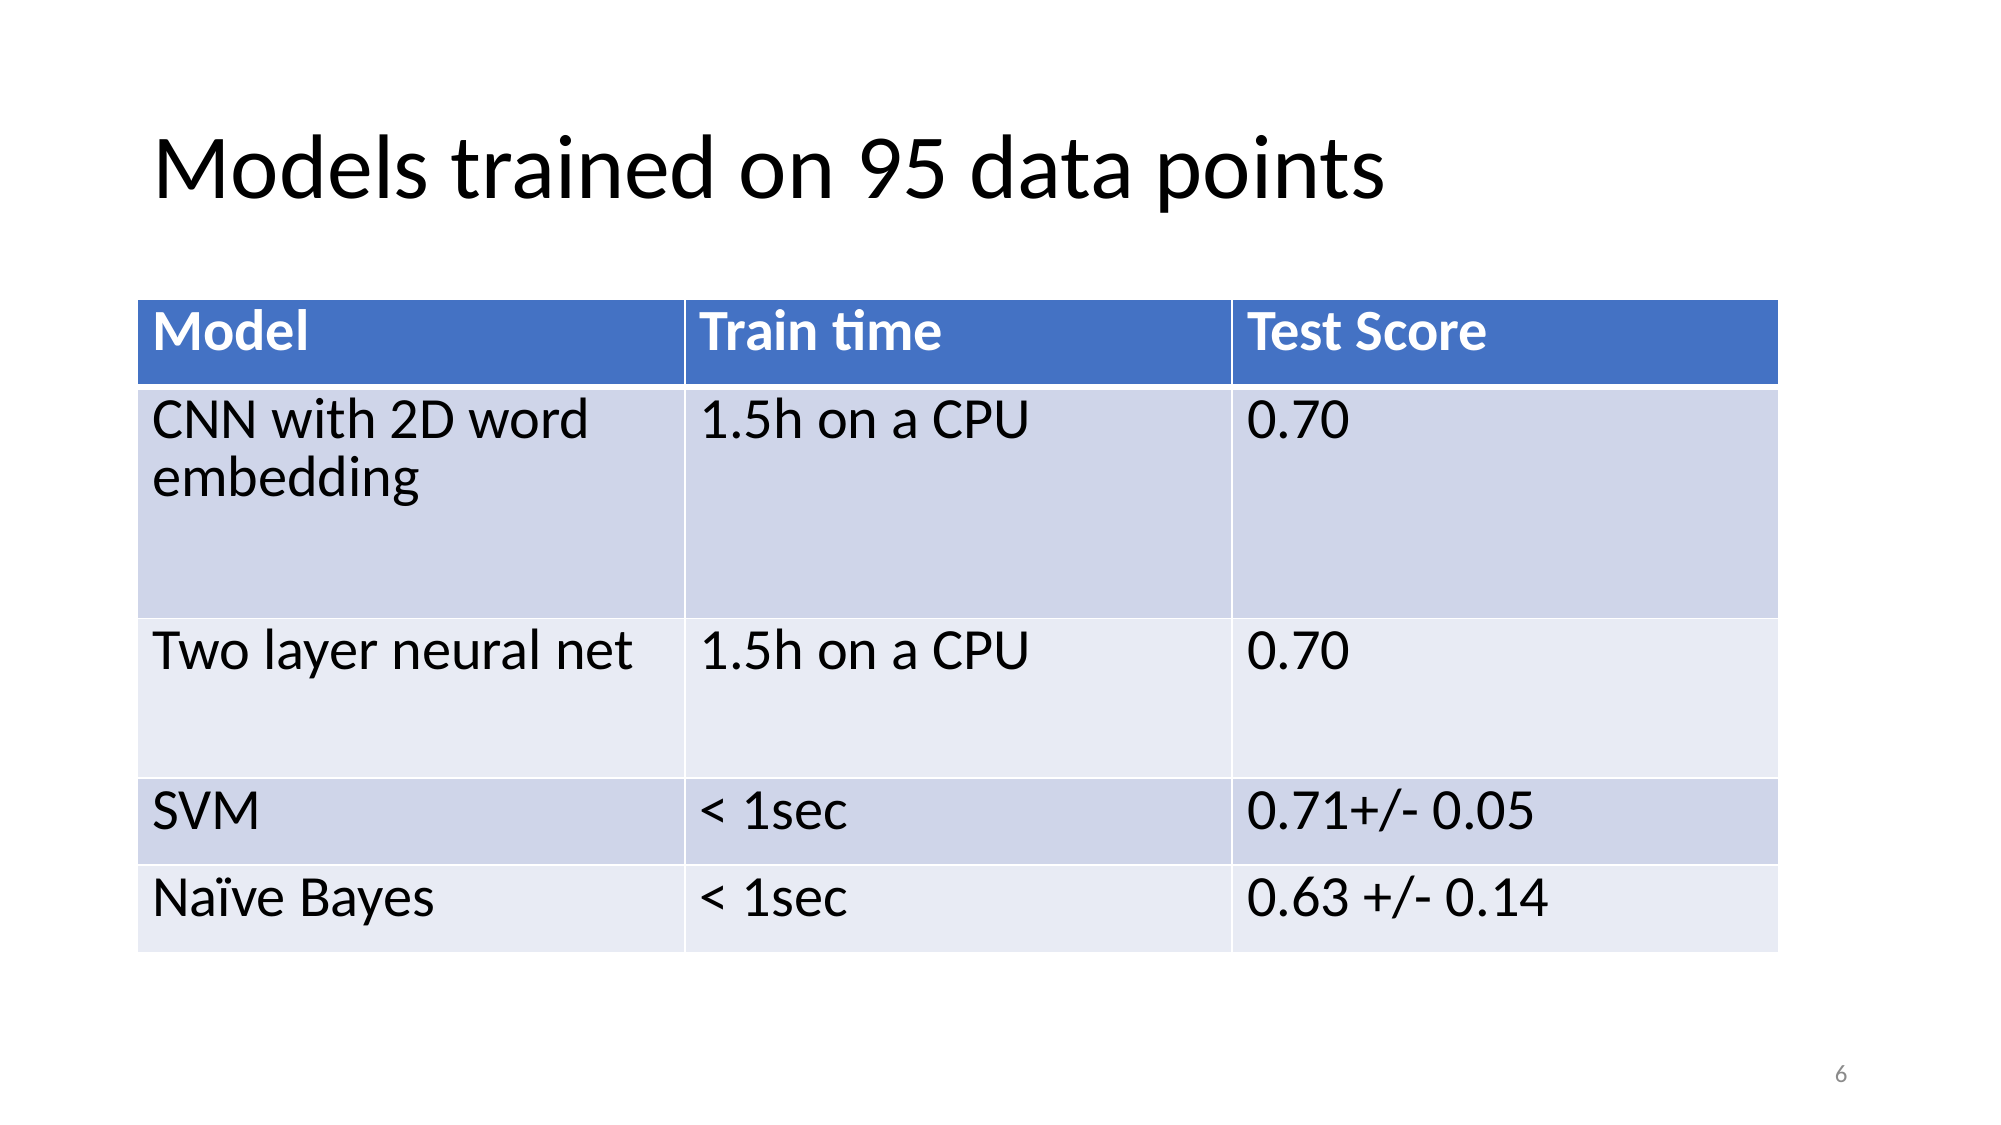

# Models trained on 95 data points
| Model | Train time | Test Score |
| --- | --- | --- |
| CNN with 2D word embedding | 1.5h on a CPU | 0.70 |
| Two layer neural net | 1.5h on a CPU | 0.70 |
| SVM | < 1sec | 0.71+/- 0.05 |
| Naïve Bayes | < 1sec | 0.63 +/- 0.14 |

6